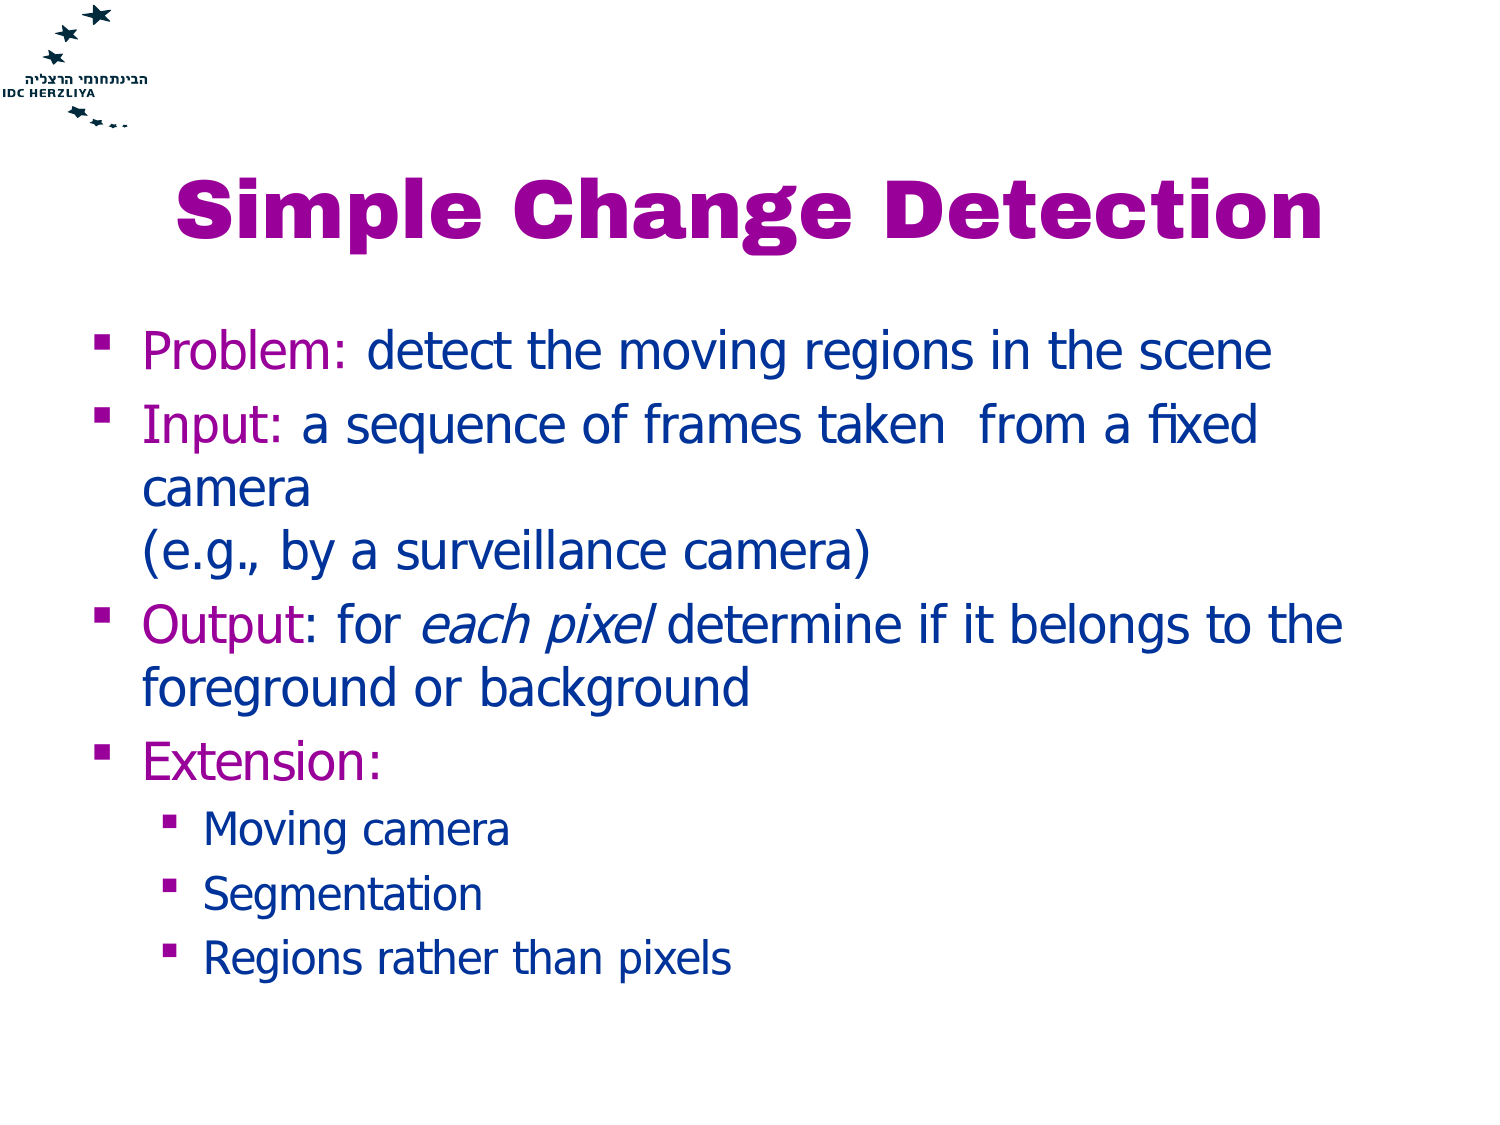

# Simple Change Detection
Problem: detect the moving regions in the scene
Input: a sequence of frames taken  from a fixed camera
(e.g., by a surveillance camera)
Output: for each pixel determine if it belongs to the foreground or background
Extension:
Moving camera
Segmentation
Regions rather than pixels